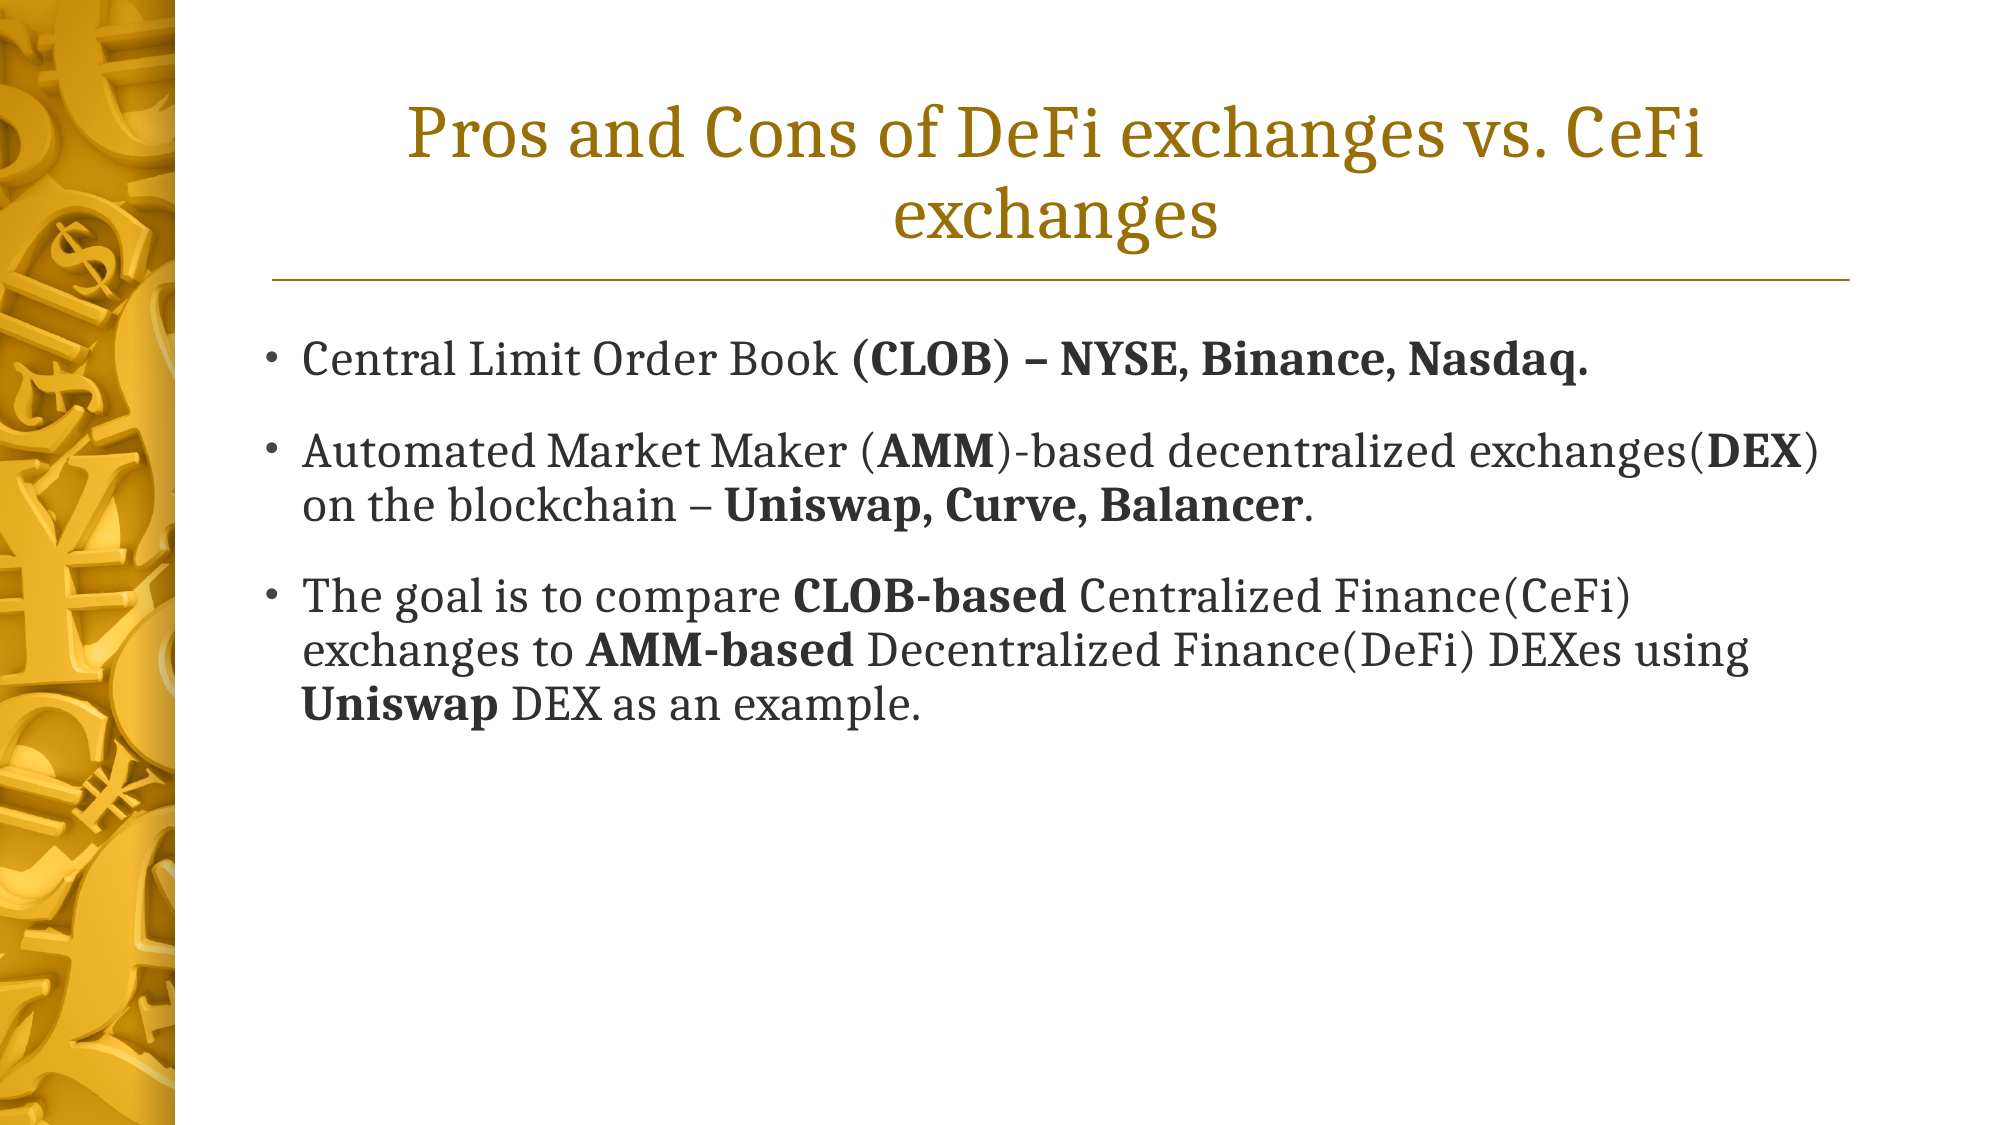

# Pros and Cons of DeFi exchanges vs. CeFi exchanges
Central Limit Order Book (CLOB) – NYSE, Binance, Nasdaq.
Automated Market Maker (AMM)-based decentralized exchanges(DEX) on the blockchain – Uniswap, Curve, Balancer.
The goal is to compare CLOB-based Centralized Finance(CeFi) exchanges to AMM-based Decentralized Finance(DeFi) DEXes using Uniswap DEX as an example.